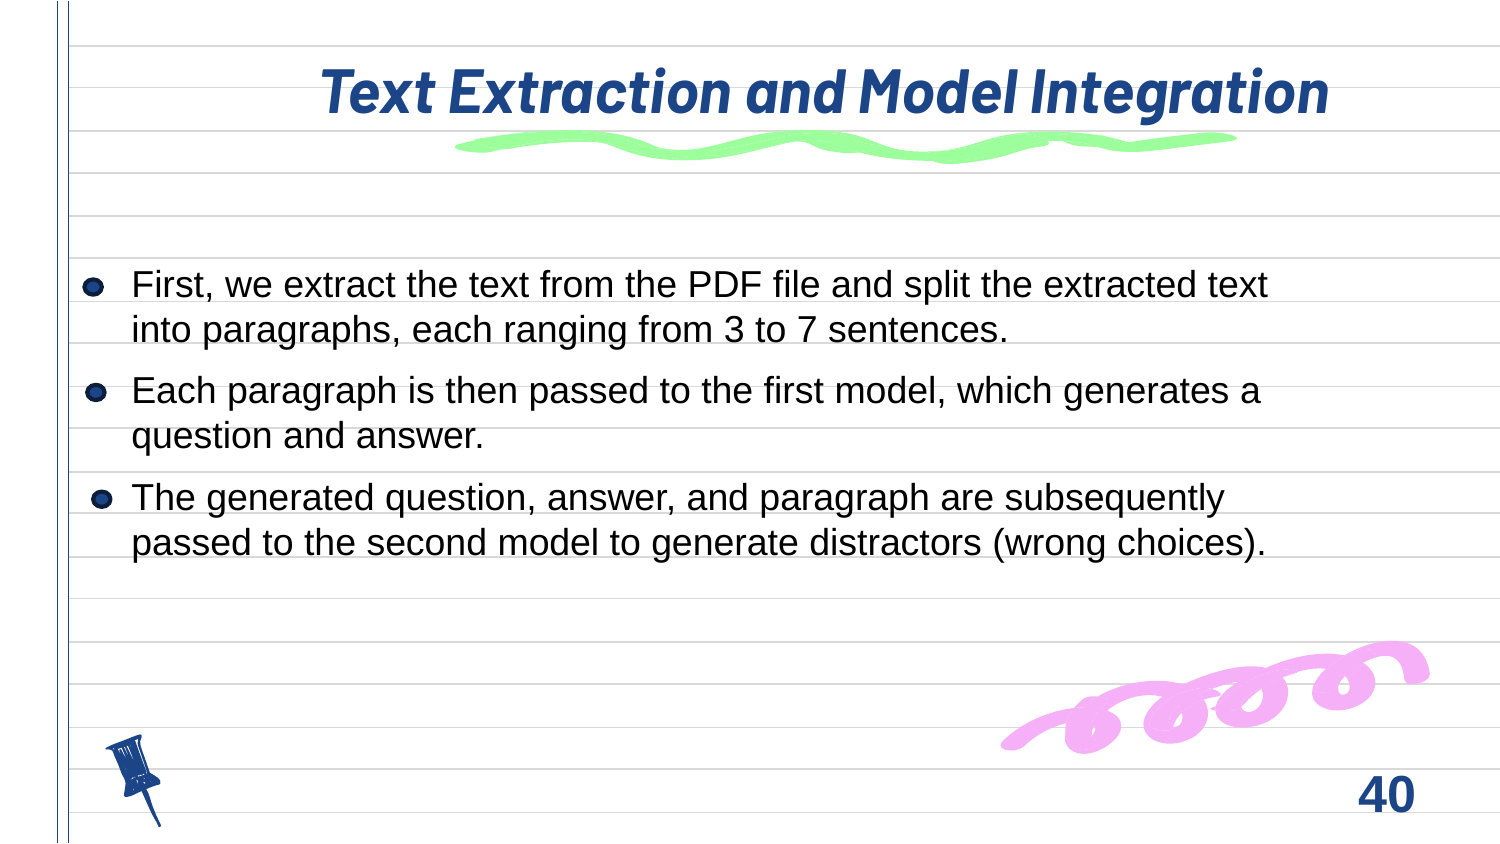

# Text Extraction and Model Integration

First, we extract the text from the PDF file and split the extracted text into paragraphs, each ranging from 3 to 7 sentences.
Each paragraph is then passed to the first model, which generates a question and answer.
The generated question, answer, and paragraph are subsequently passed to the second model to generate distractors (wrong choices).

40